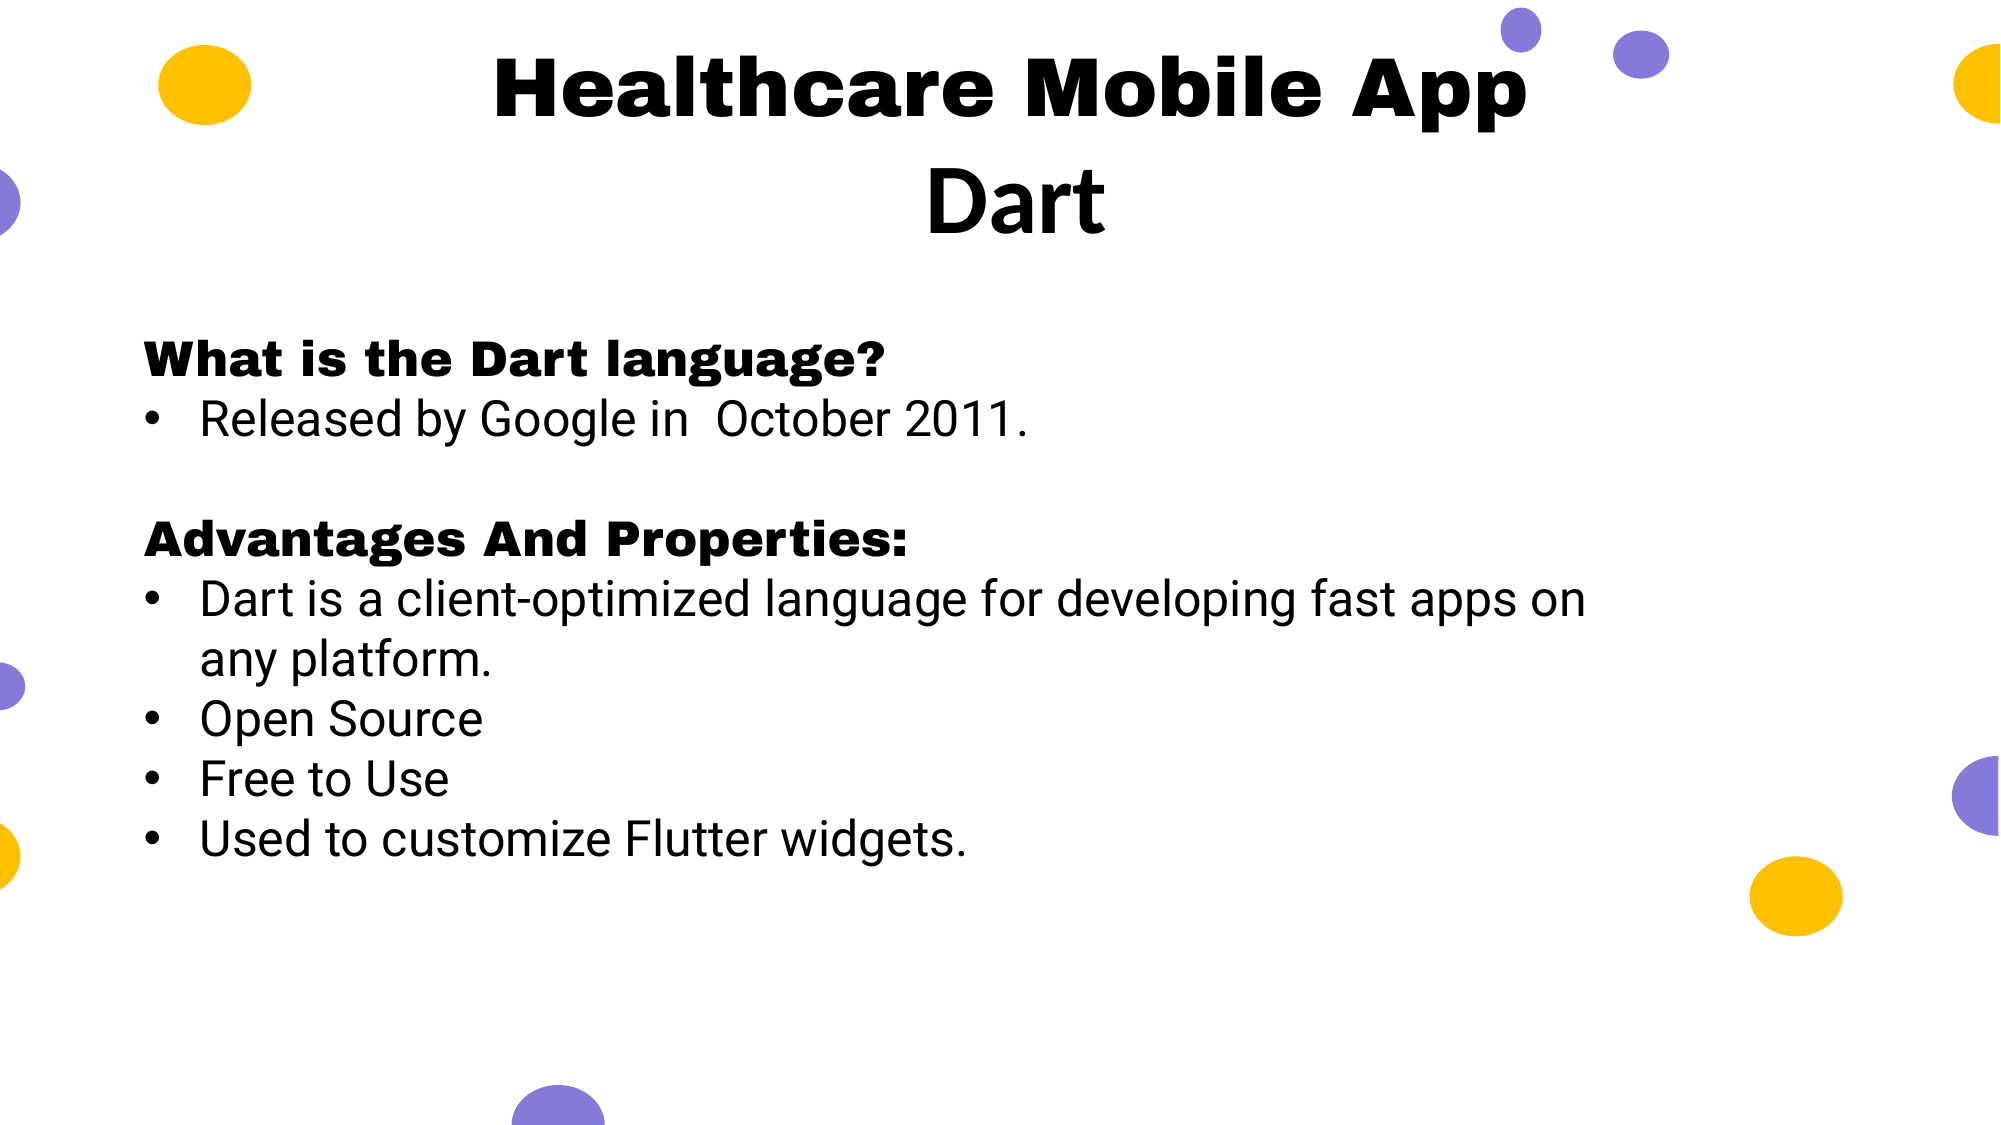

Healthcare Mobile App

Dart

What is the Dart language?
Released by Google in  October 2011.

Advantages And Properties:
Dart is a client-optimized language for developing fast apps on any platform.
Open Source
Free to Use
Used to customize Flutter widgets.